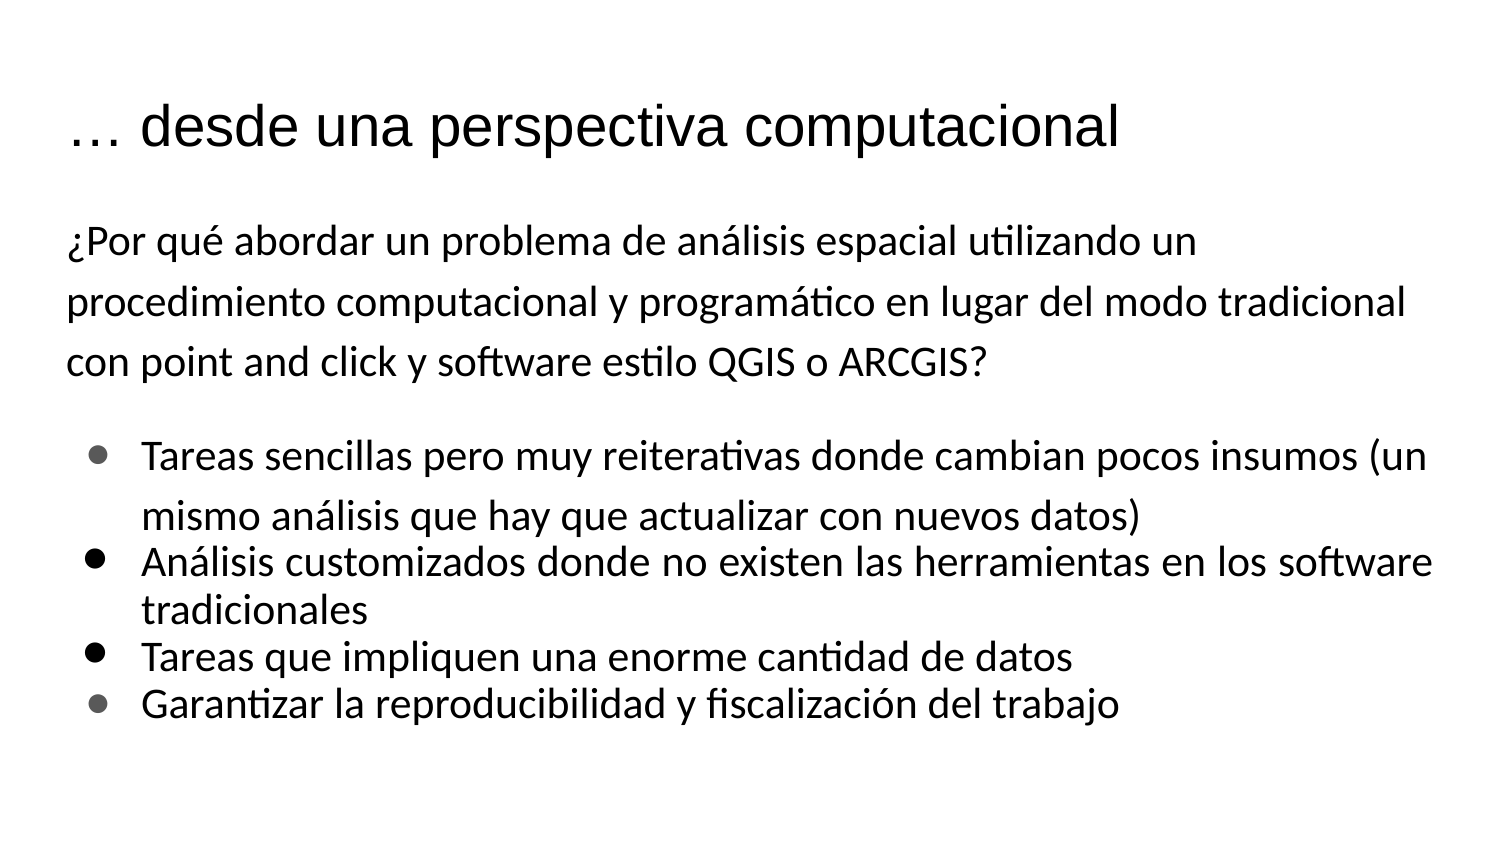

# … desde una perspectiva computacional
¿Por qué abordar un problema de análisis espacial utilizando un procedimiento computacional y programático en lugar del modo tradicional con point and click y software estilo QGIS o ARCGIS?
Tareas sencillas pero muy reiterativas donde cambian pocos insumos (un mismo análisis que hay que actualizar con nuevos datos)
Análisis customizados donde no existen las herramientas en los software tradicionales
Tareas que impliquen una enorme cantidad de datos
Garantizar la reproducibilidad y fiscalización del trabajo